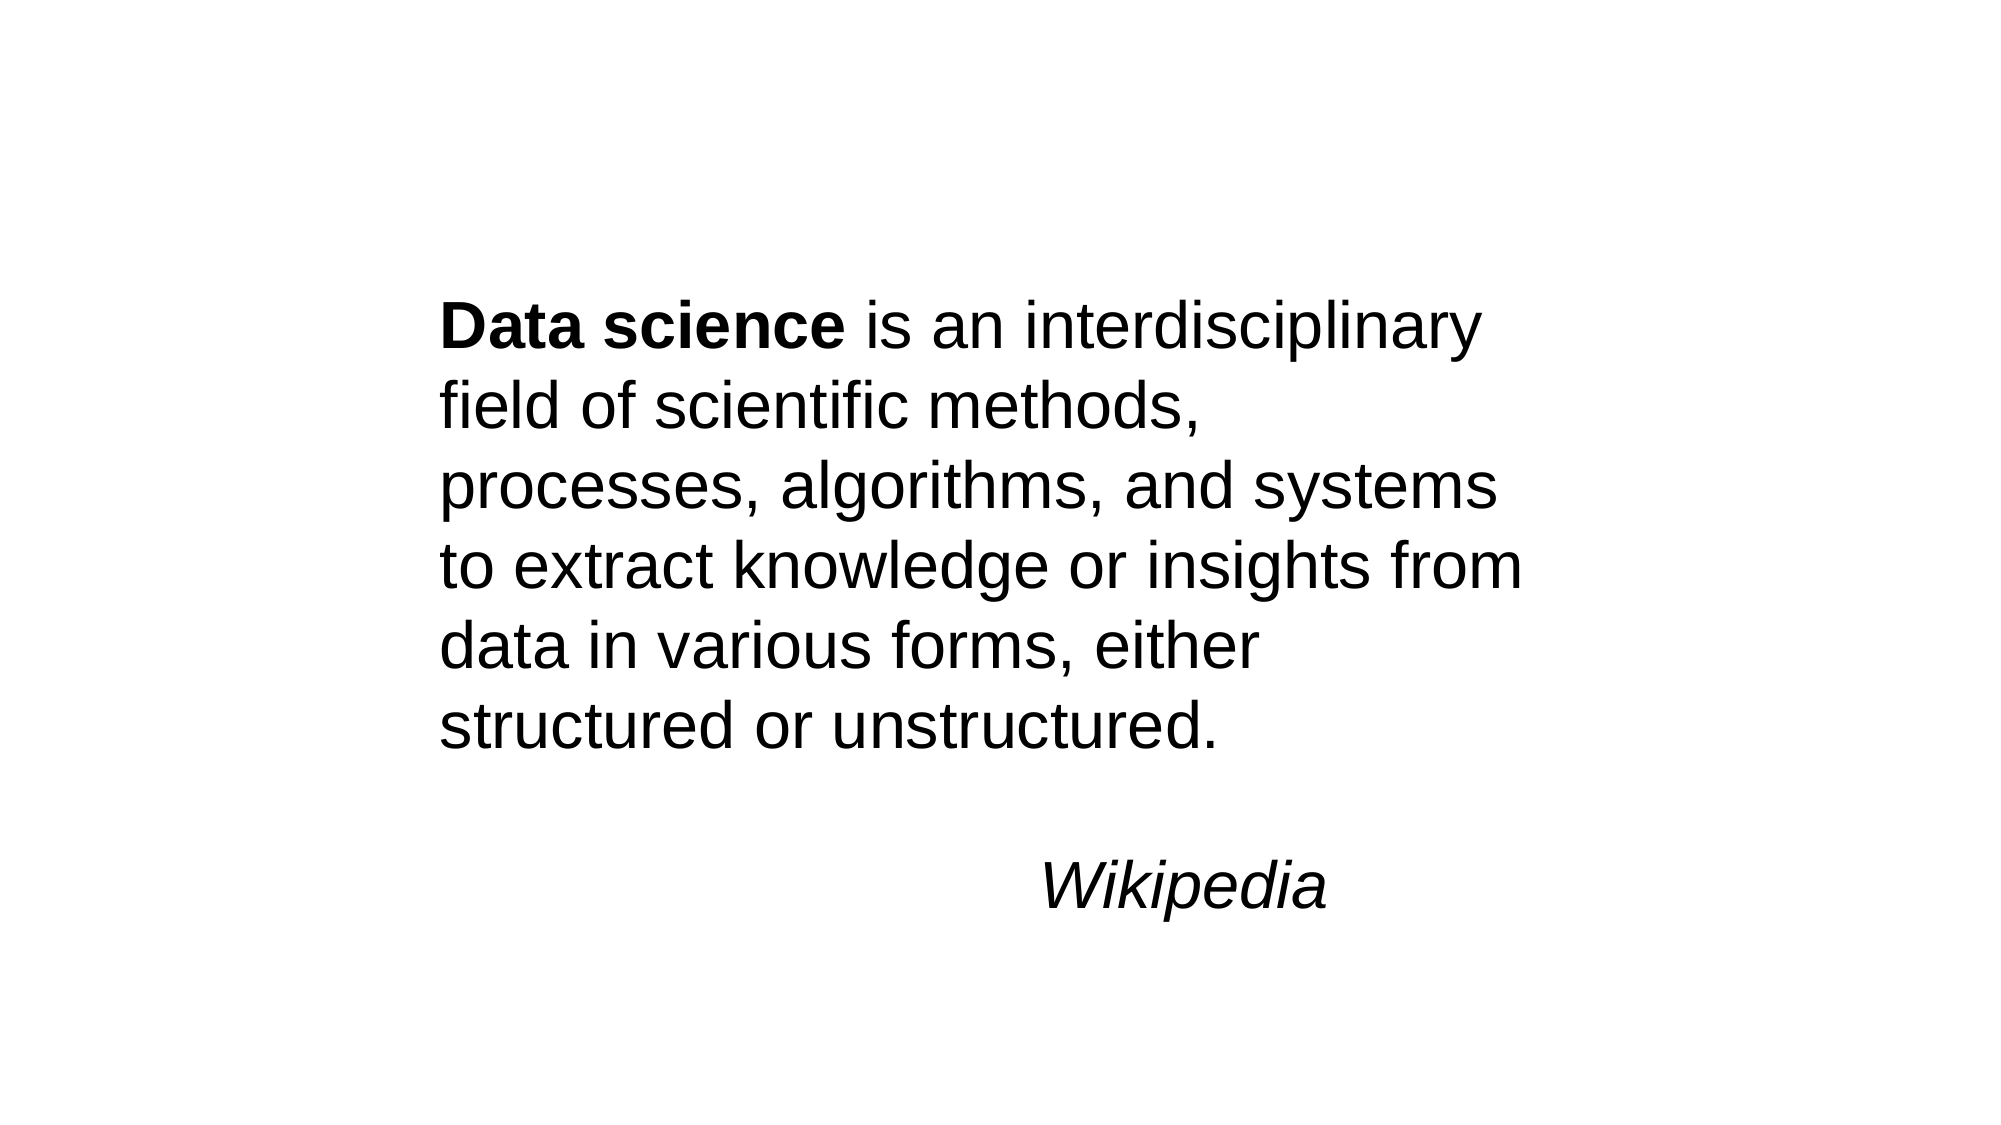

Data science is an interdisciplinary field of scientific methods, processes, algorithms, and systems to extract knowledge or insights from data in various forms, either structured or unstructured.

				Wikipedia